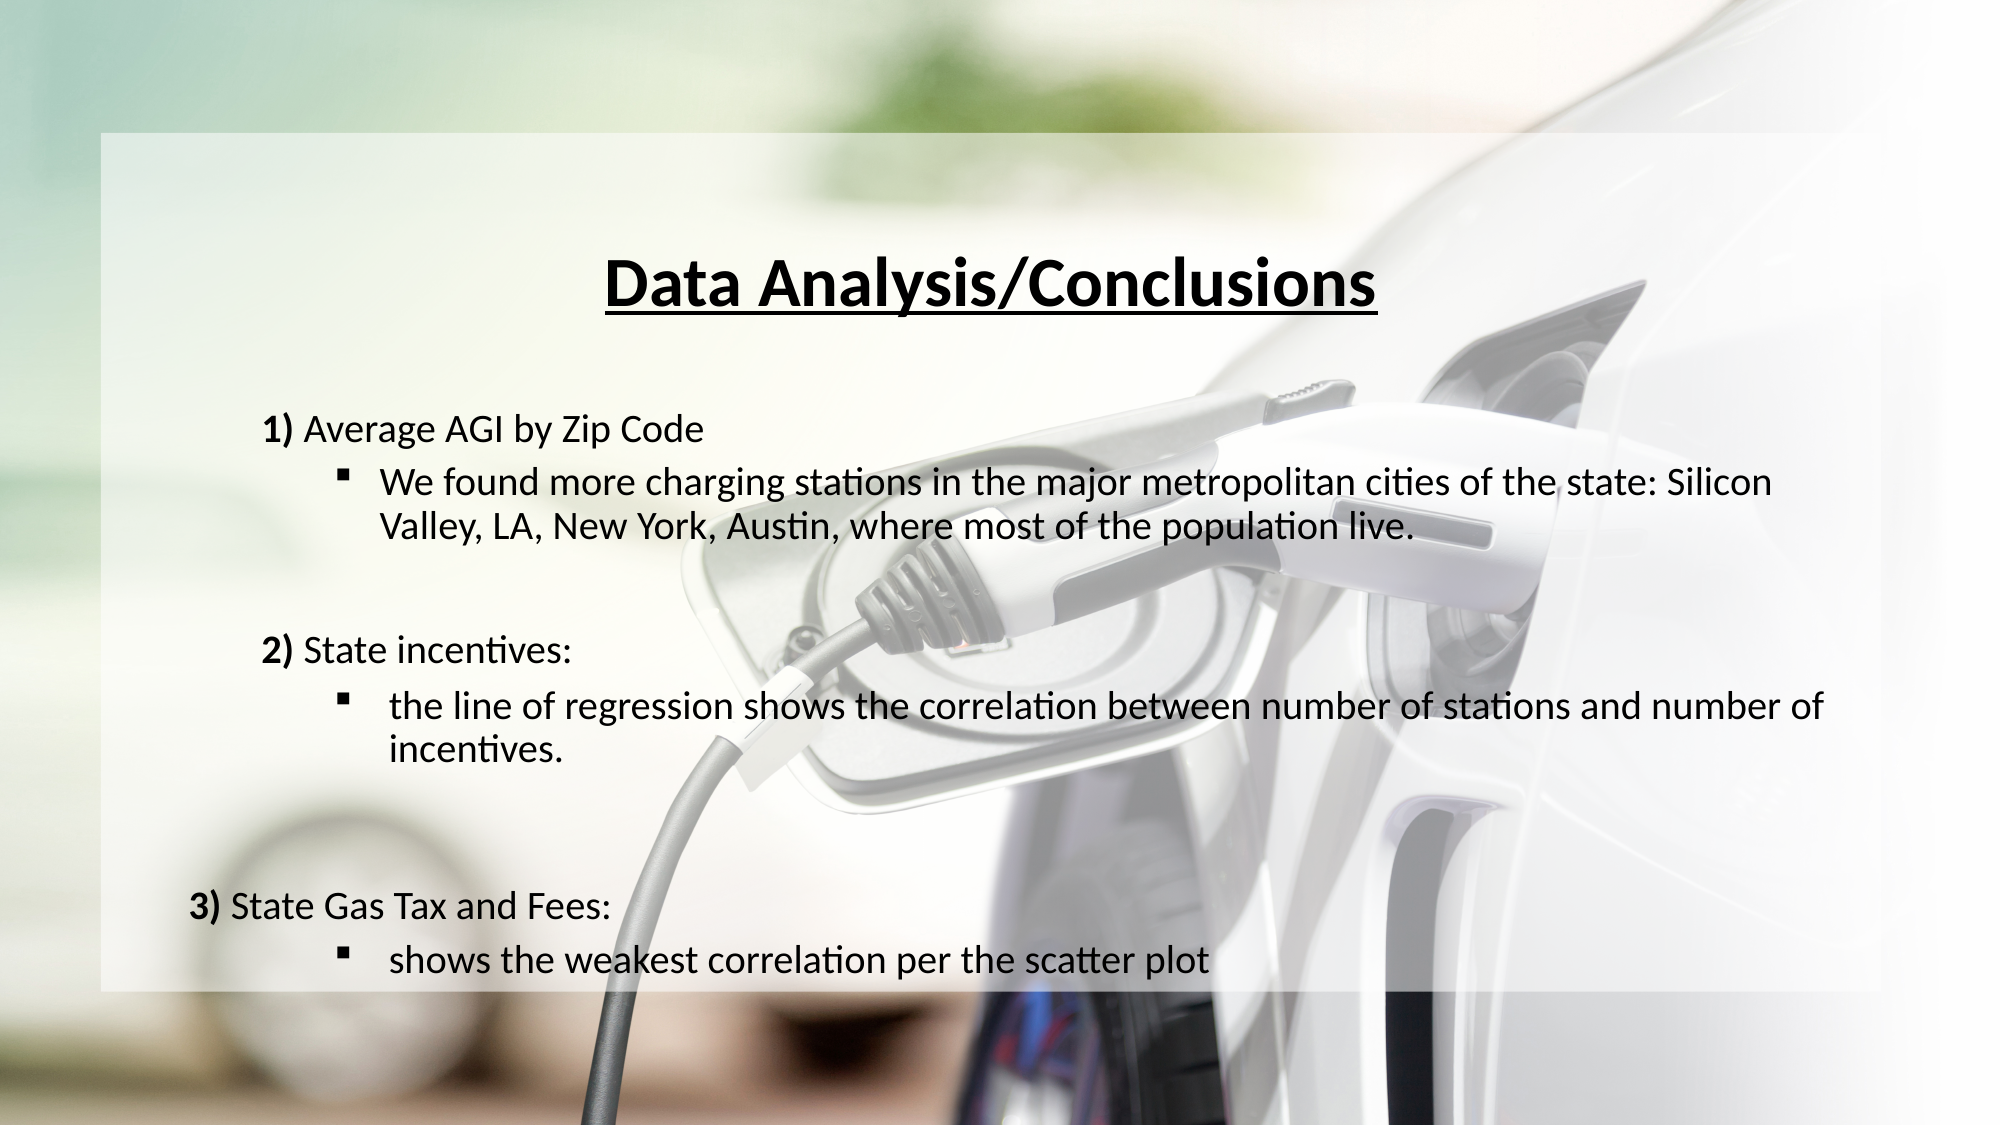

Data Analysis/Conclusions

1) Average AGI by Zip Code
We found more charging stations in the major metropolitan cities of the state: Silicon Valley, LA, New York, Austin, where most of the population live.

	2) State incentives:
the line of regression shows the correlation between number of stations and number of incentives.

	3) State Gas Tax and Fees:
shows the weakest correlation per the scatter plot